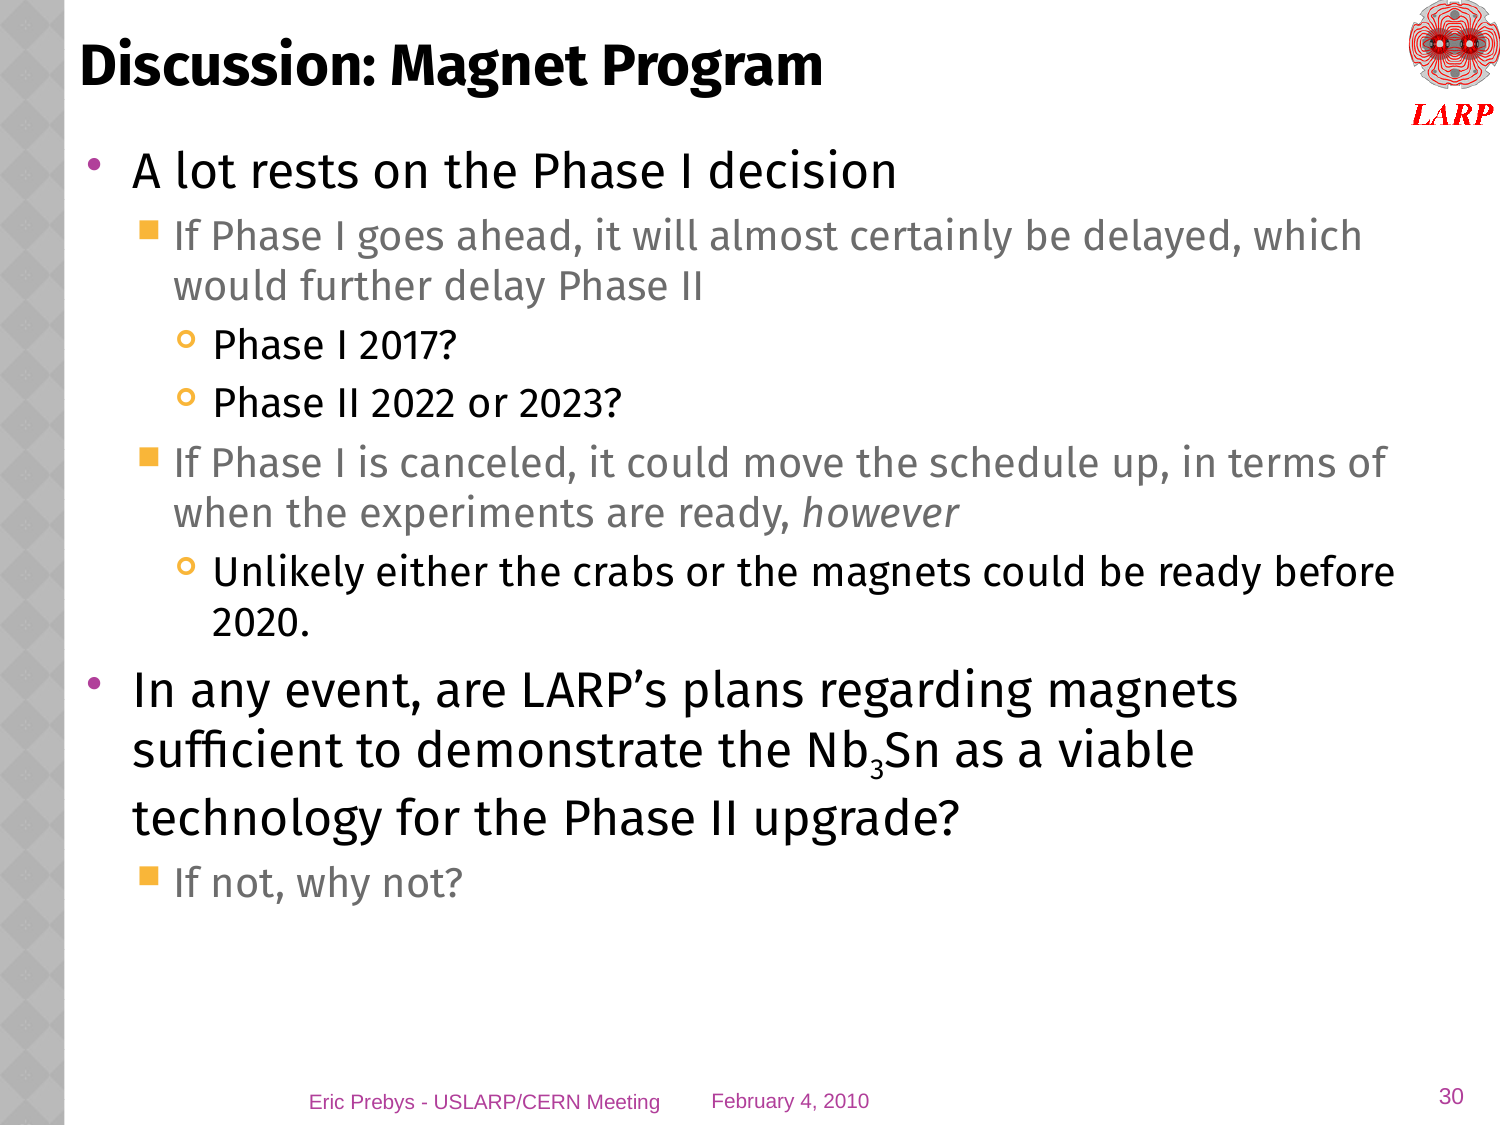

# Discussion: Magnet Program
A lot rests on the Phase I decision
If Phase I goes ahead, it will almost certainly be delayed, which would further delay Phase II
Phase I 2017?
Phase II 2022 or 2023?
If Phase I is canceled, it could move the schedule up, in terms of when the experiments are ready, however
Unlikely either the crabs or the magnets could be ready before 2020.
In any event, are LARP’s plans regarding magnets sufficient to demonstrate the Nb3Sn as a viable technology for the Phase II upgrade?
If not, why not?
30
Eric Prebys - USLARP/CERN Meeting
February 4, 2010